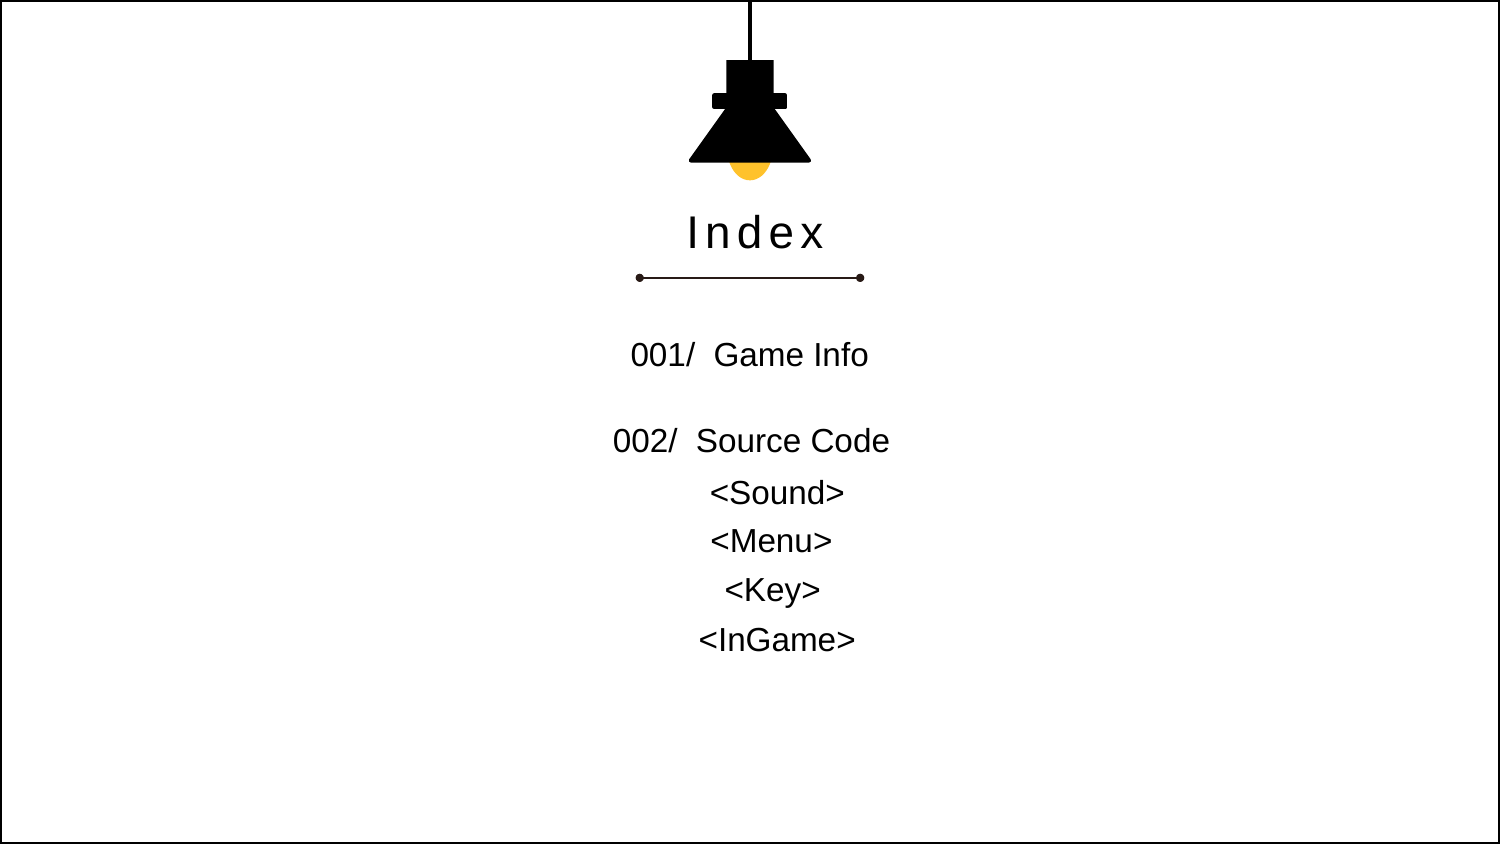

Index
001/  Game Info
002/  Source Code
          <Sound>
         <Menu>
         <Key>
          <InGame>